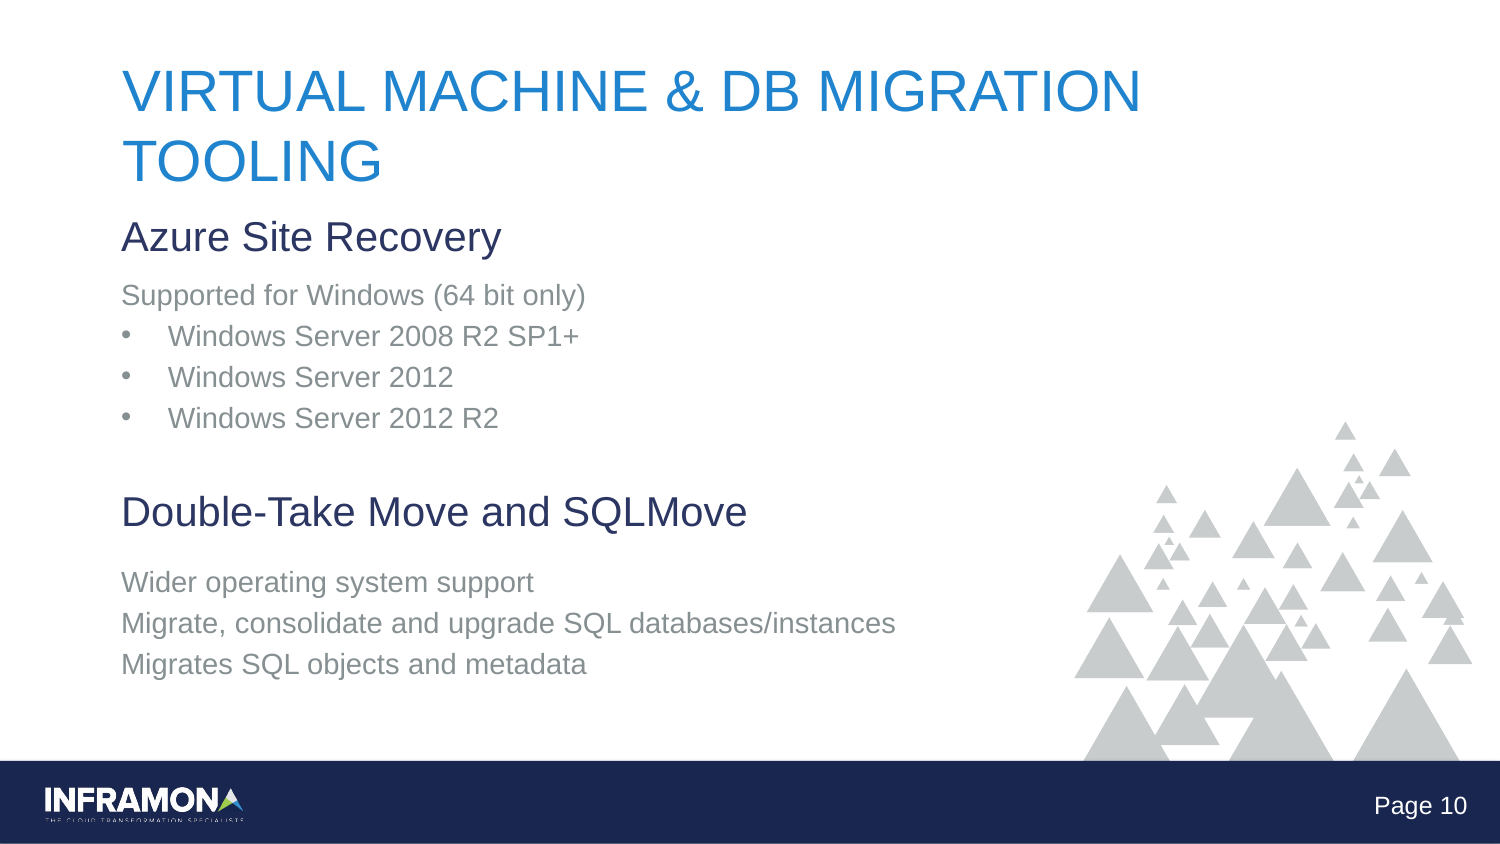

# Virtual MACHINE & DB MIGRATION TOOLING
Azure Site Recovery
Supported for Windows (64 bit only)
Windows Server 2008 R2 SP1+
Windows Server 2012
Windows Server 2012 R2
Double-Take Move and SQLMove
Wider operating system support
Migrate, consolidate and upgrade SQL databases/instances
Migrates SQL objects and metadata
Page 10